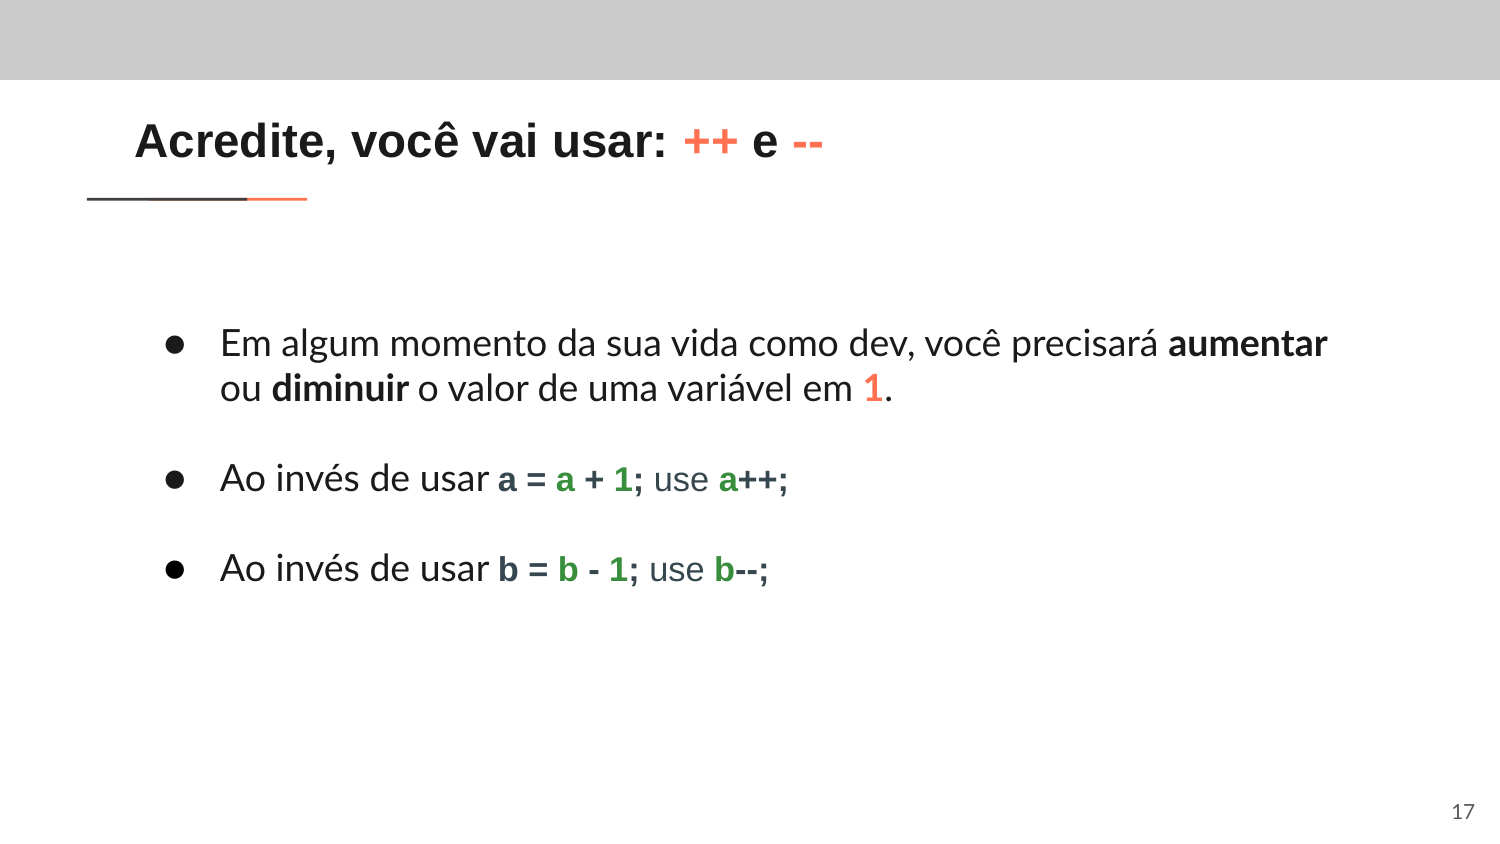

# Acredite, você vai usar: ++ e --

Em algum momento da sua vida como dev, você precisará aumentar ou diminuir o valor de uma variável em 1.

Ao invés de usar a = a + 1; use a++;

Ao invés de usar b = b - 1; use b--;
17